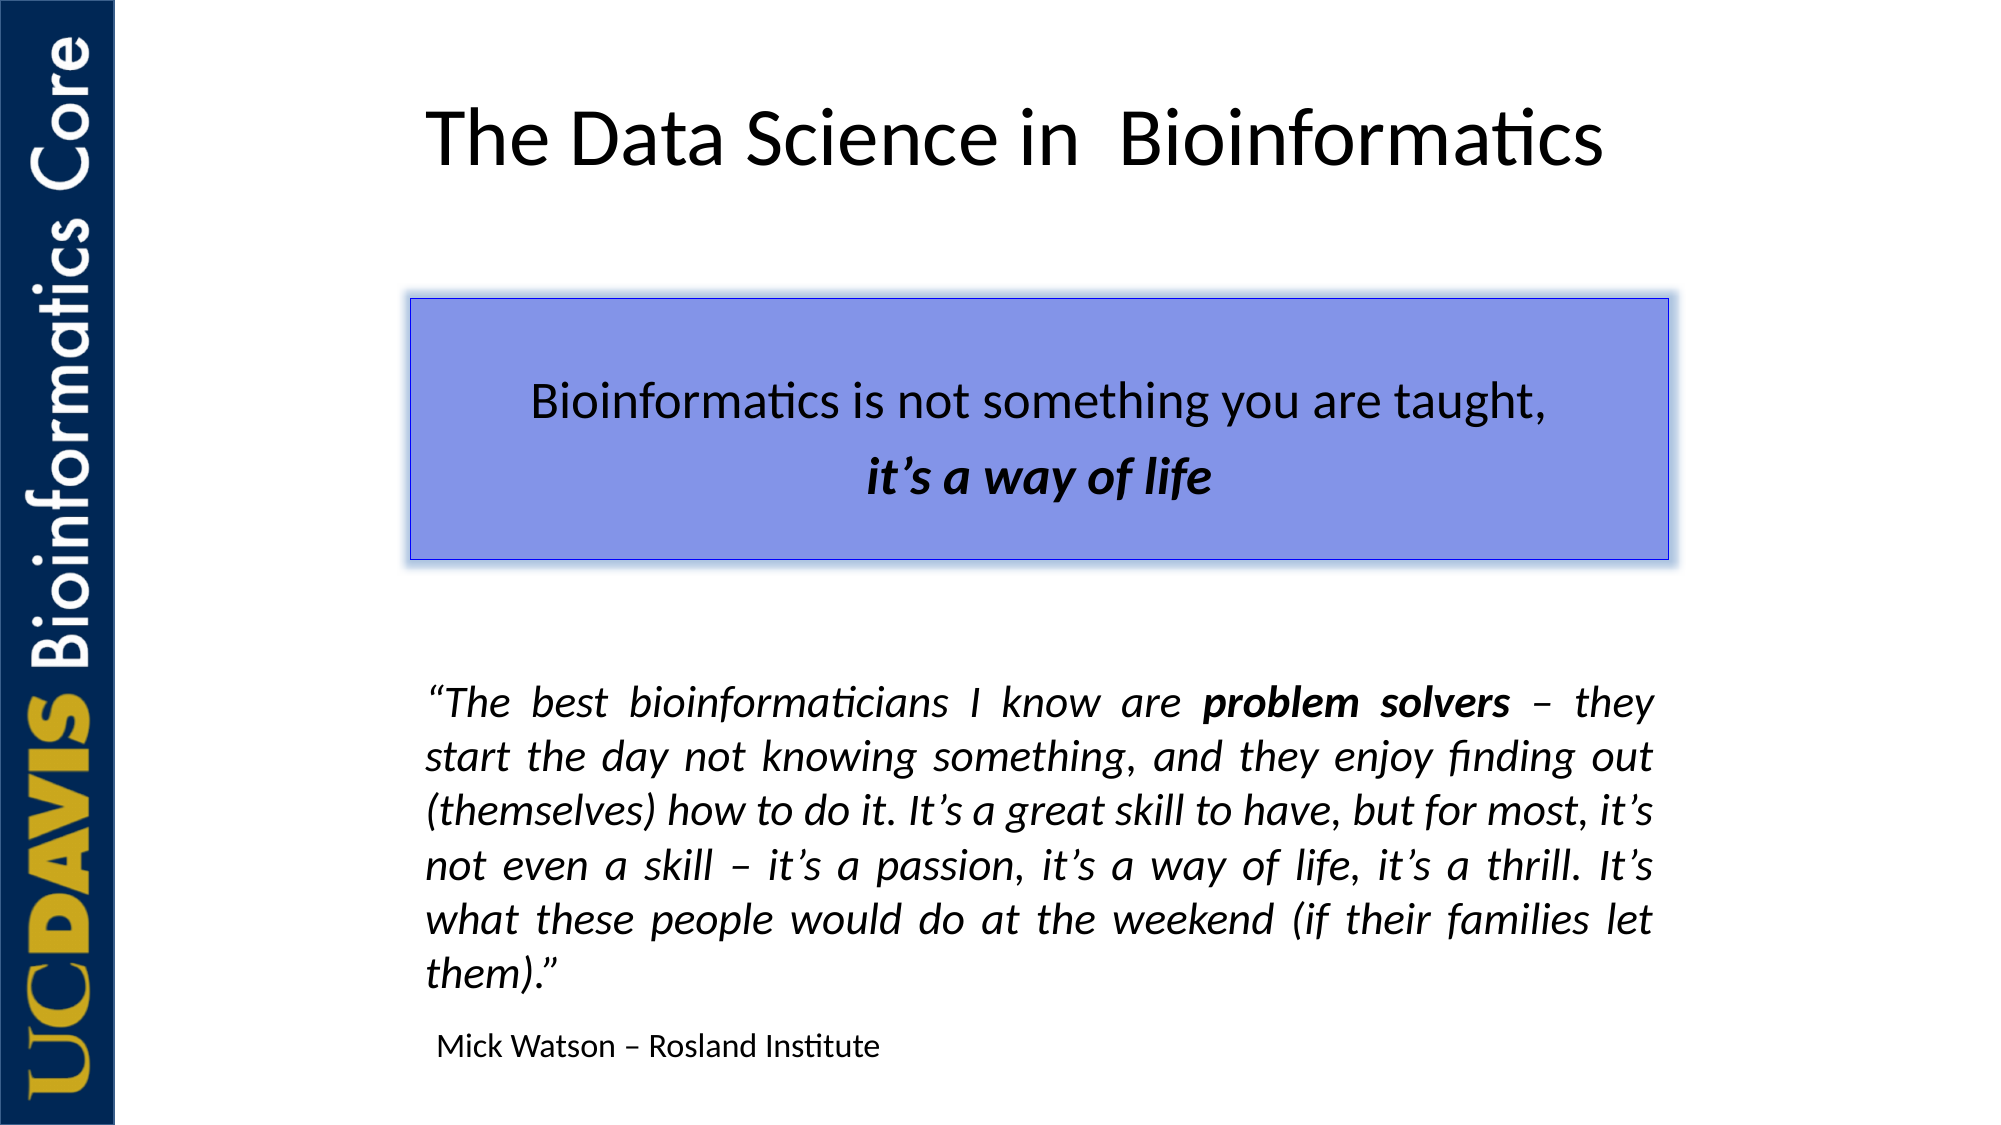

# The Data Science in  Bioinformatics
Bioinformatics is not something you are taught,
it’s a way of life
“The best bioinformaticians I know are problem solvers – they start the day not knowing something, and they enjoy finding out (themselves) how to do it. It’s a great skill to have, but for most, it’s not even a skill – it’s a passion, it’s a way of life, it’s a thrill. It’s what these people would do at the weekend (if their families let them).”
Mick Watson – Rosland Institute